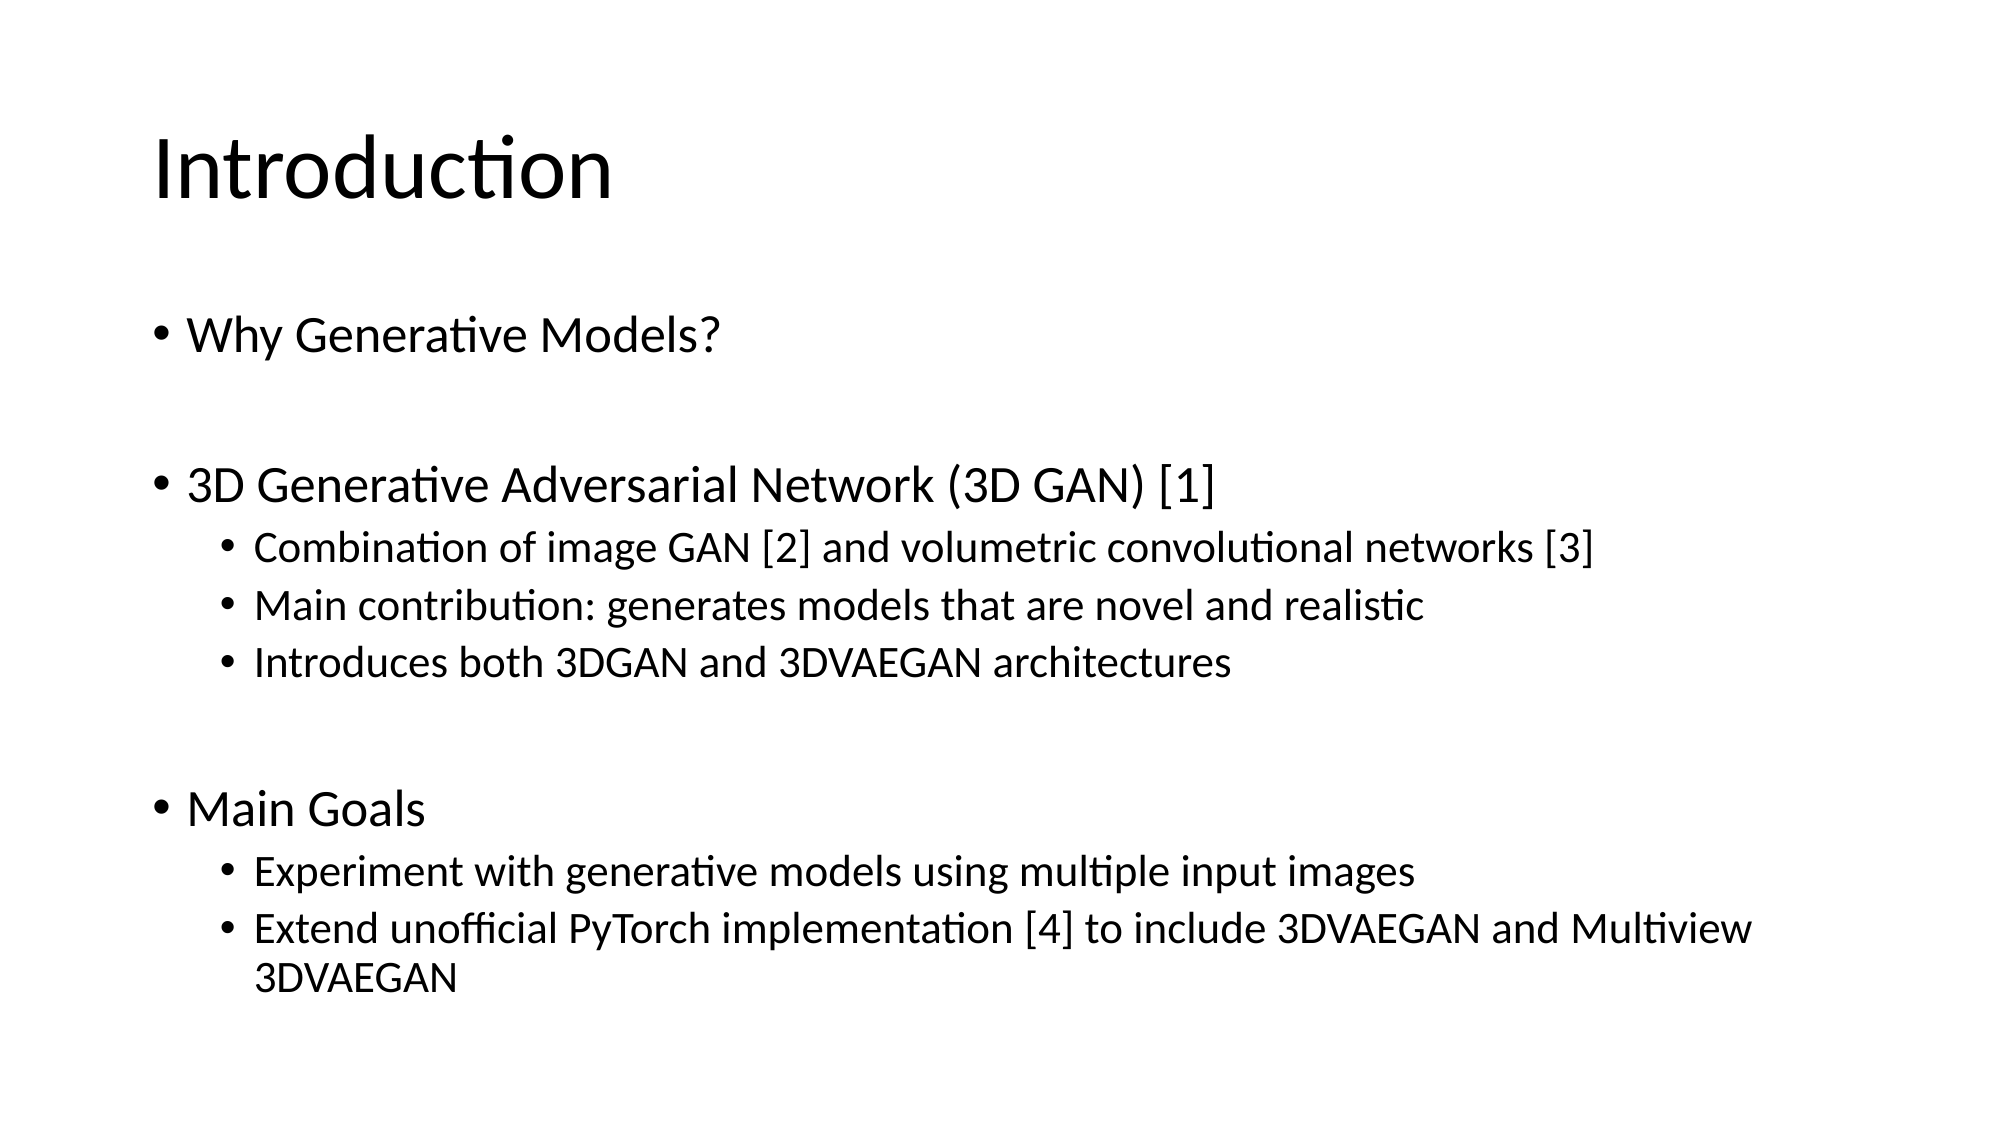

# Introduction
Why Generative Models?

3D Generative Adversarial Network (3D GAN) [1]
Combination of image GAN [2] and volumetric convolutional networks [3]
Main contribution: generates models that are novel and realistic
Introduces both 3DGAN and 3DVAEGAN architectures

Main Goals
Experiment with generative models using multiple input images
Extend unofficial PyTorch implementation [4] to include 3DVAEGAN and Multiview 3DVAEGAN